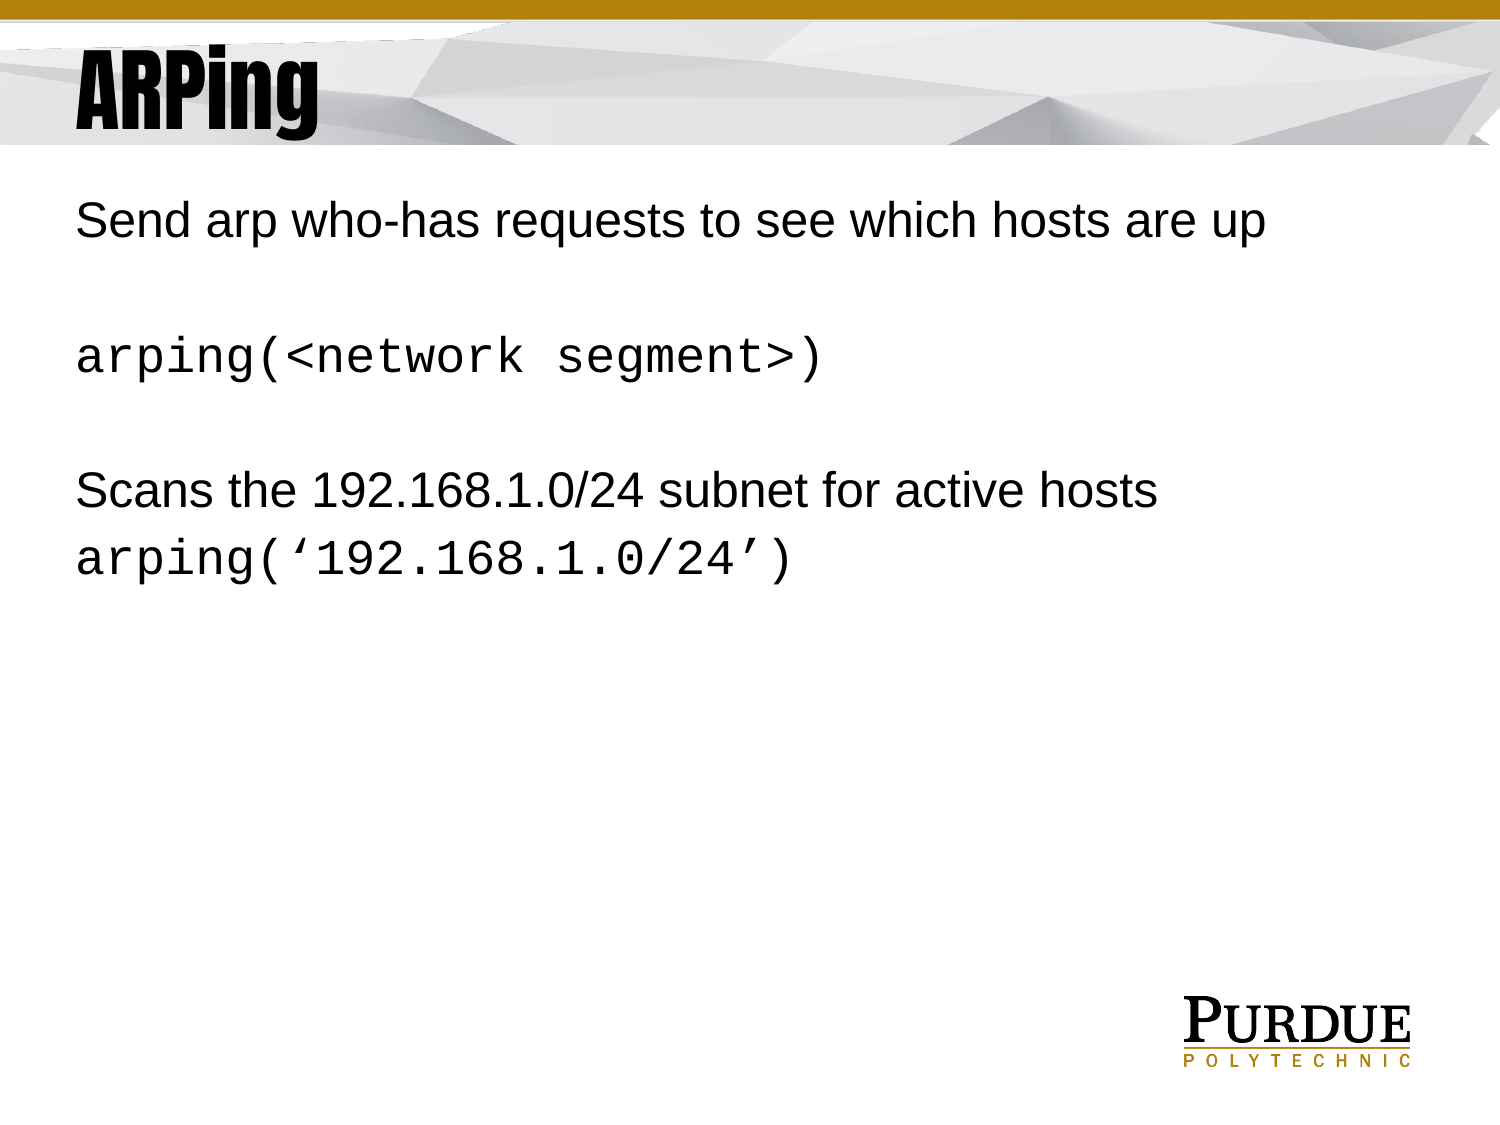

ARPing
Send arp who-has requests to see which hosts are up

arping(<network segment>)

Scans the 192.168.1.0/24 subnet for active hosts
arping(‘192.168.1.0/24’)